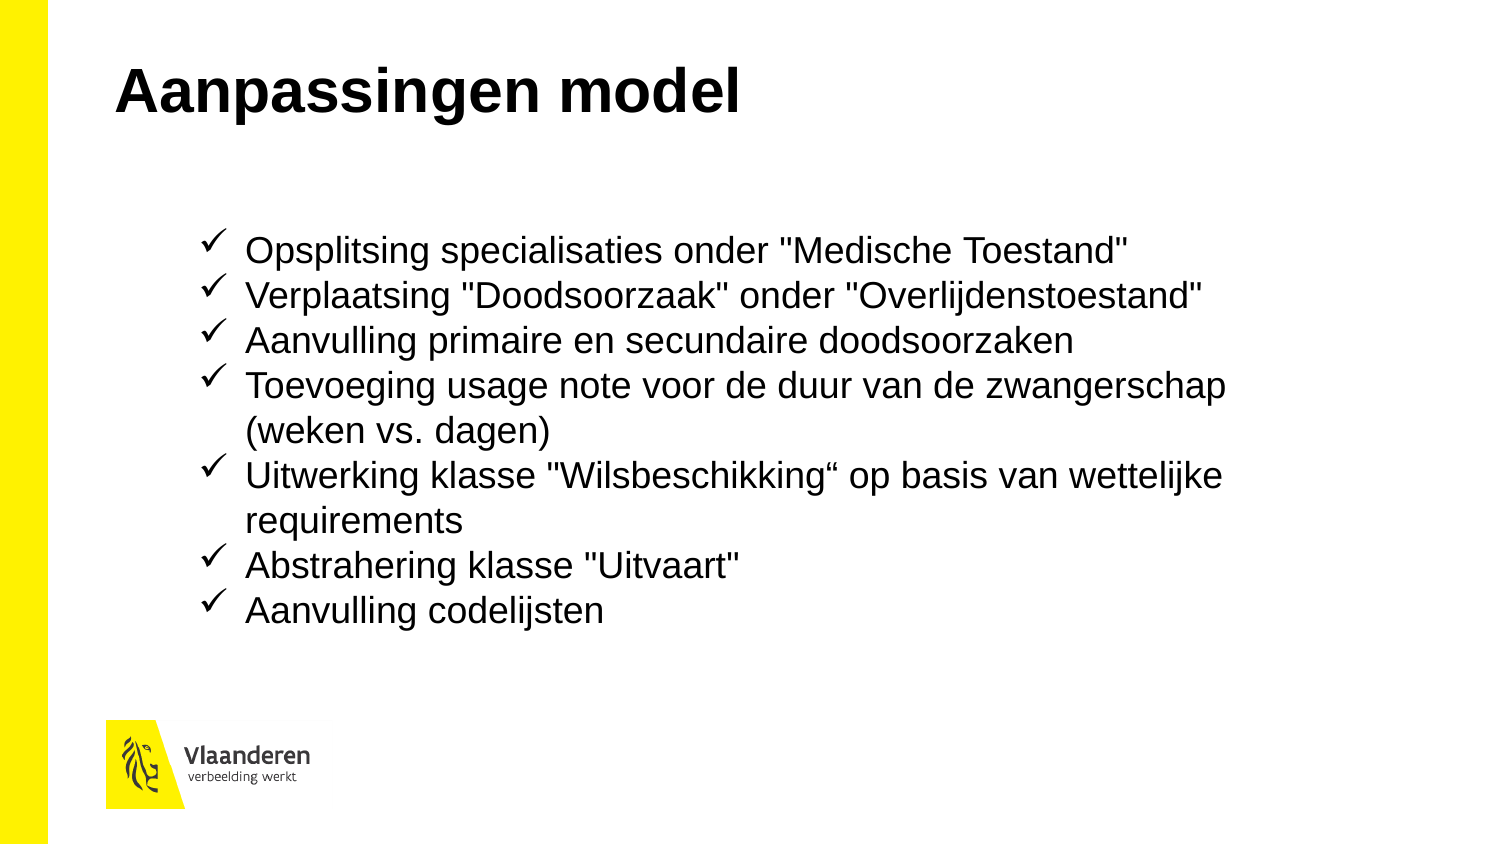

Aanpassingen model
Opsplitsing specialisaties onder "Medische Toestand"
Verplaatsing "Doodsoorzaak" onder "Overlijdenstoestand"
Aanvulling primaire en secundaire doodsoorzaken
Toevoeging usage note voor de duur van de zwangerschap (weken vs. dagen)
Uitwerking klasse "Wilsbeschikking“ op basis van wettelijke requirements
Abstrahering klasse "Uitvaart"
Aanvulling codelijsten